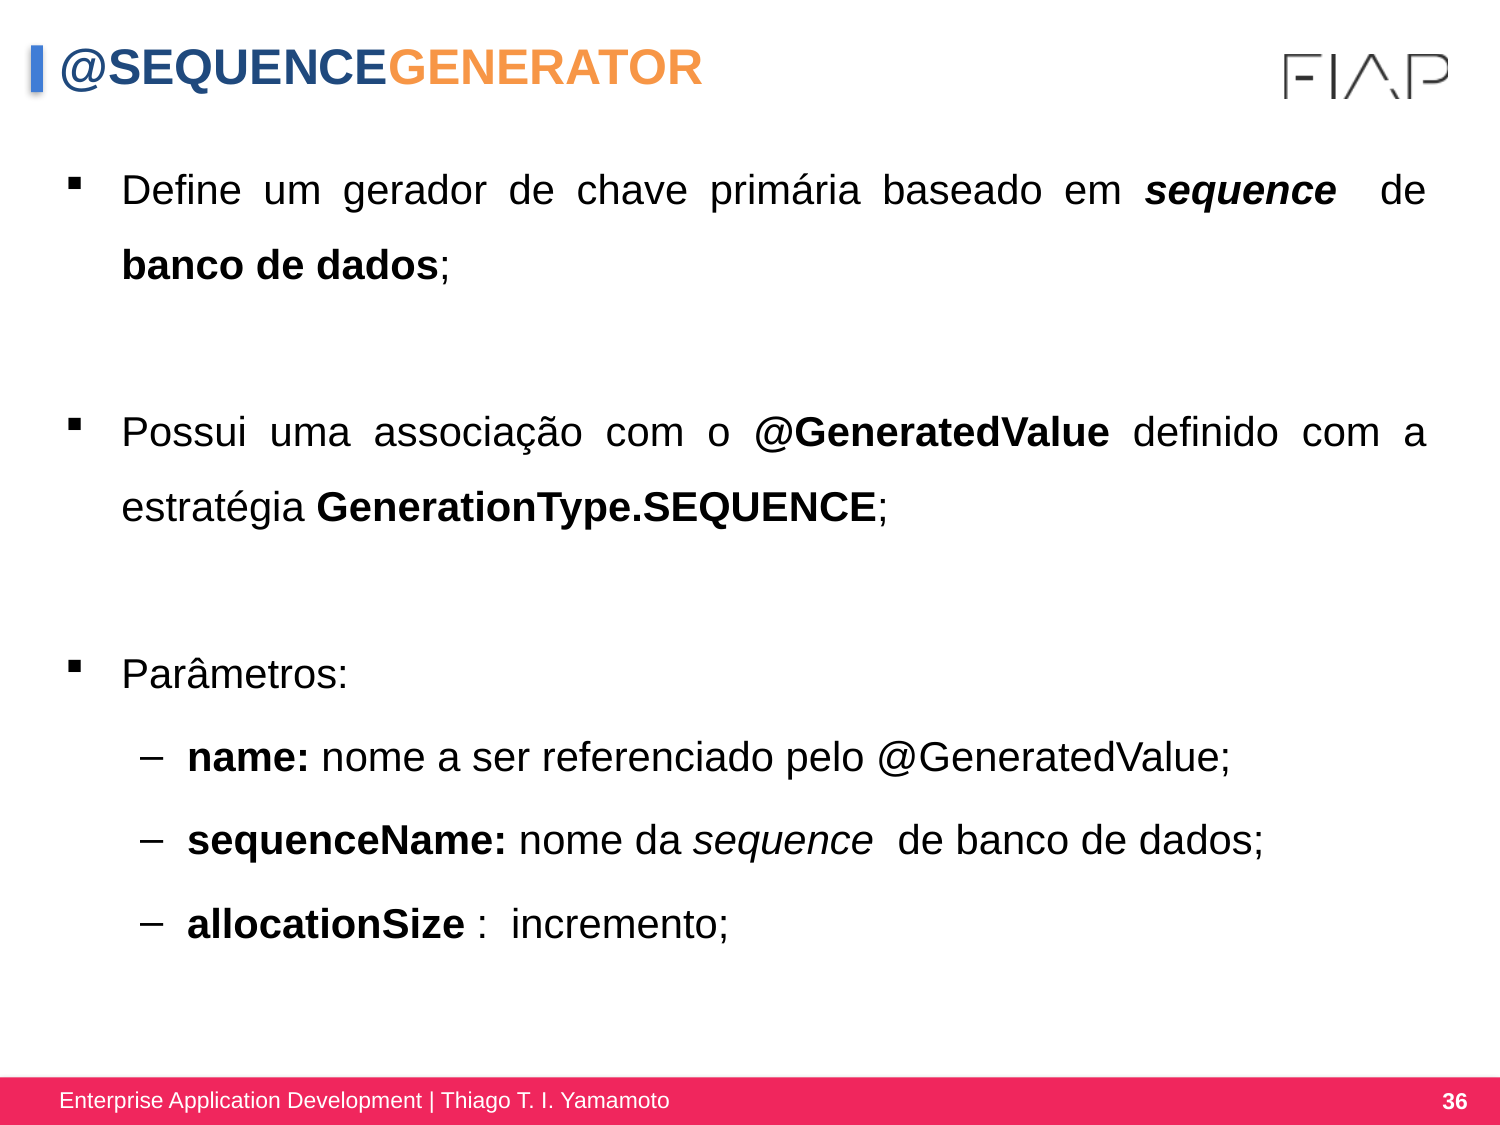

# @SEQUENCEGENERATOR
Define um gerador de chave primária baseado em sequence  de banco de dados;

Possui uma associação com o @GeneratedValue definido com a estratégia GenerationType.SEQUENCE;

Parâmetros:
name: nome a ser referenciado pelo @GeneratedValue;
sequenceName: nome da sequence  de banco de dados;
allocationSize :  incremento;